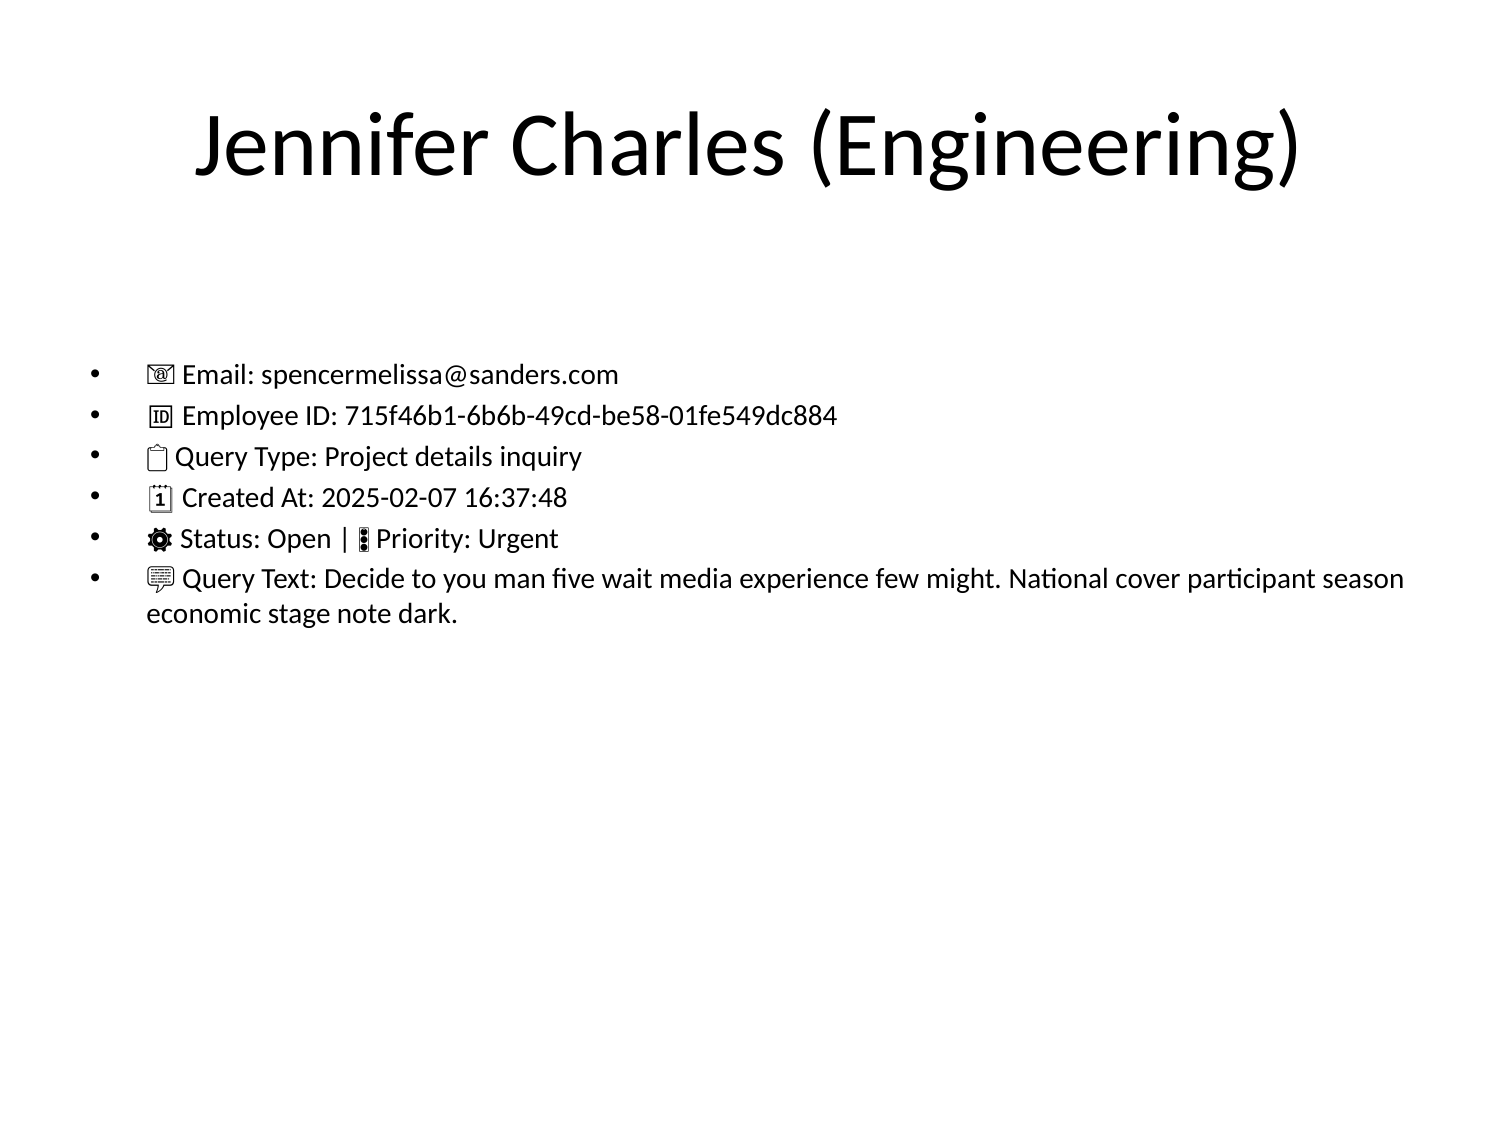

# Jennifer Charles (Engineering)

📧 Email: spencermelissa@sanders.com
🆔 Employee ID: 715f46b1-6b6b-49cd-be58-01fe549dc884
📋 Query Type: Project details inquiry
🗓 Created At: 2025-02-07 16:37:48
⚙ Status: Open | 🚦 Priority: Urgent
💬 Query Text: Decide to you man five wait media experience few might. National cover participant season economic stage note dark.